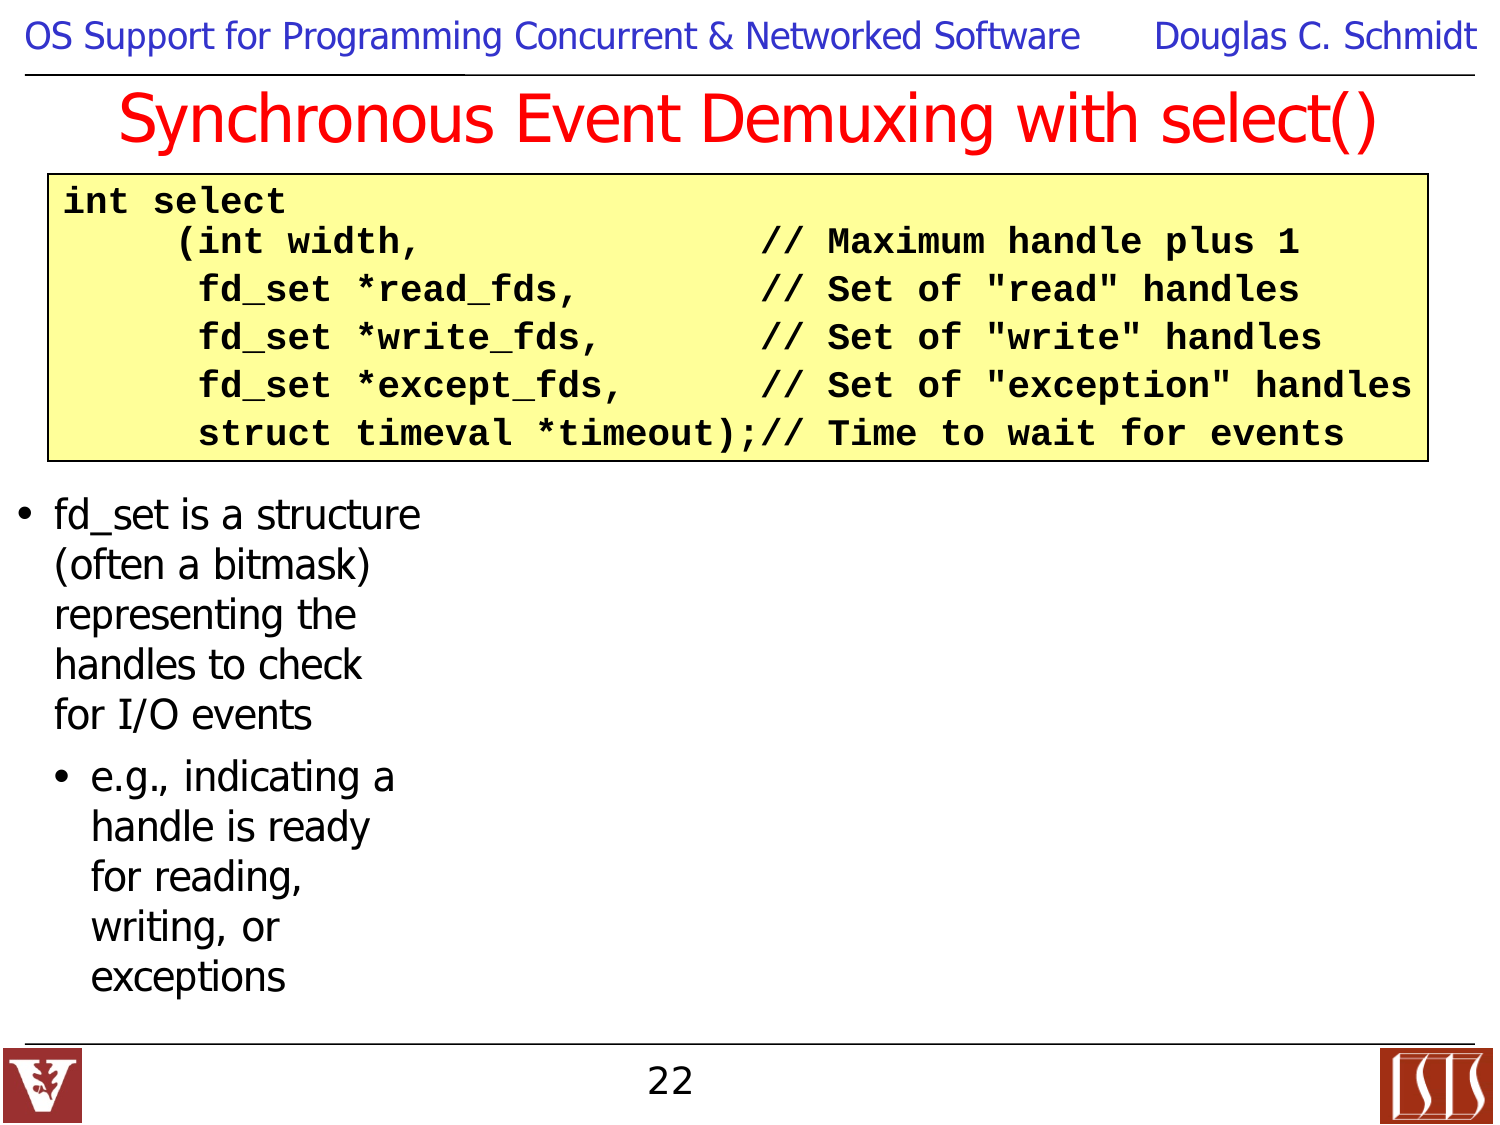

# Synchronous Event Demuxing with select()
int select
     (int width,               // Maximum handle plus 1
      fd_set *read_fds,        // Set of "read" handles
      fd_set *write_fds,       // Set of "write" handles
      fd_set *except_fds,      // Set of "exception" handles
      struct timeval *timeout);// Time to wait for events
fd_set is a structure (often a bitmask) representing the
handles to check
for I/O events
e.g., indicating a handle is ready for reading, writing, or exceptions